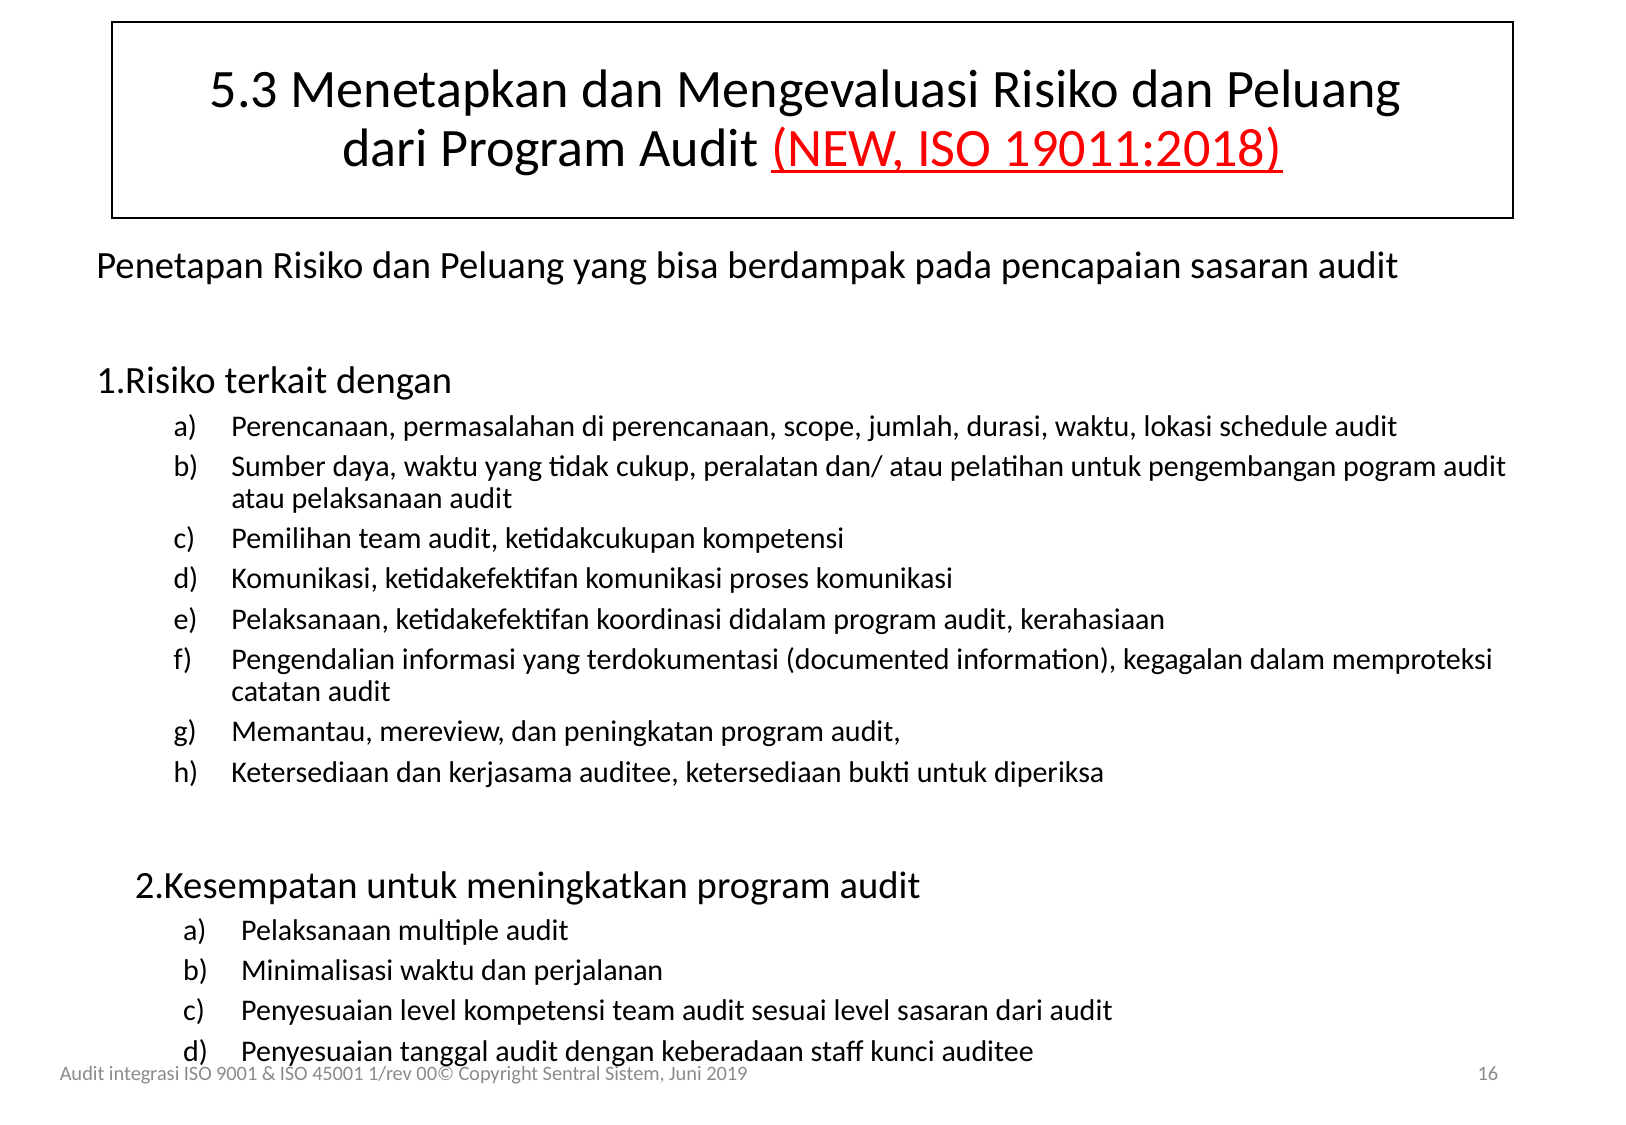

# 5.3 Menetapkan dan Mengevaluasi Risiko dan Peluang dari Program Audit (NEW, ISO 19011:2018)
Penetapan Risiko dan Peluang yang bisa berdampak pada pencapaian sasaran audit

Risiko terkait dengan
Perencanaan, permasalahan di perencanaan, scope, jumlah, durasi, waktu, lokasi schedule audit
Sumber daya, waktu yang tidak cukup, peralatan dan/ atau pelatihan untuk pengembangan pogram audit atau pelaksanaan audit
Pemilihan team audit, ketidakcukupan kompetensi
Komunikasi, ketidakefektifan komunikasi proses komunikasi
Pelaksanaan, ketidakefektifan koordinasi didalam program audit, kerahasiaan
Pengendalian informasi yang terdokumentasi (documented information), kegagalan dalam memproteksi catatan audit
Memantau, mereview, dan peningkatan program audit,
Ketersediaan dan kerjasama auditee, ketersediaan bukti untuk diperiksa

Kesempatan untuk meningkatkan program audit
Pelaksanaan multiple audit
Minimalisasi waktu dan perjalanan
Penyesuaian level kompetensi team audit sesuai level sasaran dari audit
Penyesuaian tanggal audit dengan keberadaan staff kunci auditee

Audit integrasi ISO 9001 & ISO 45001 1/rev 00© Copyright Sentral Sistem, Juni 2019
16